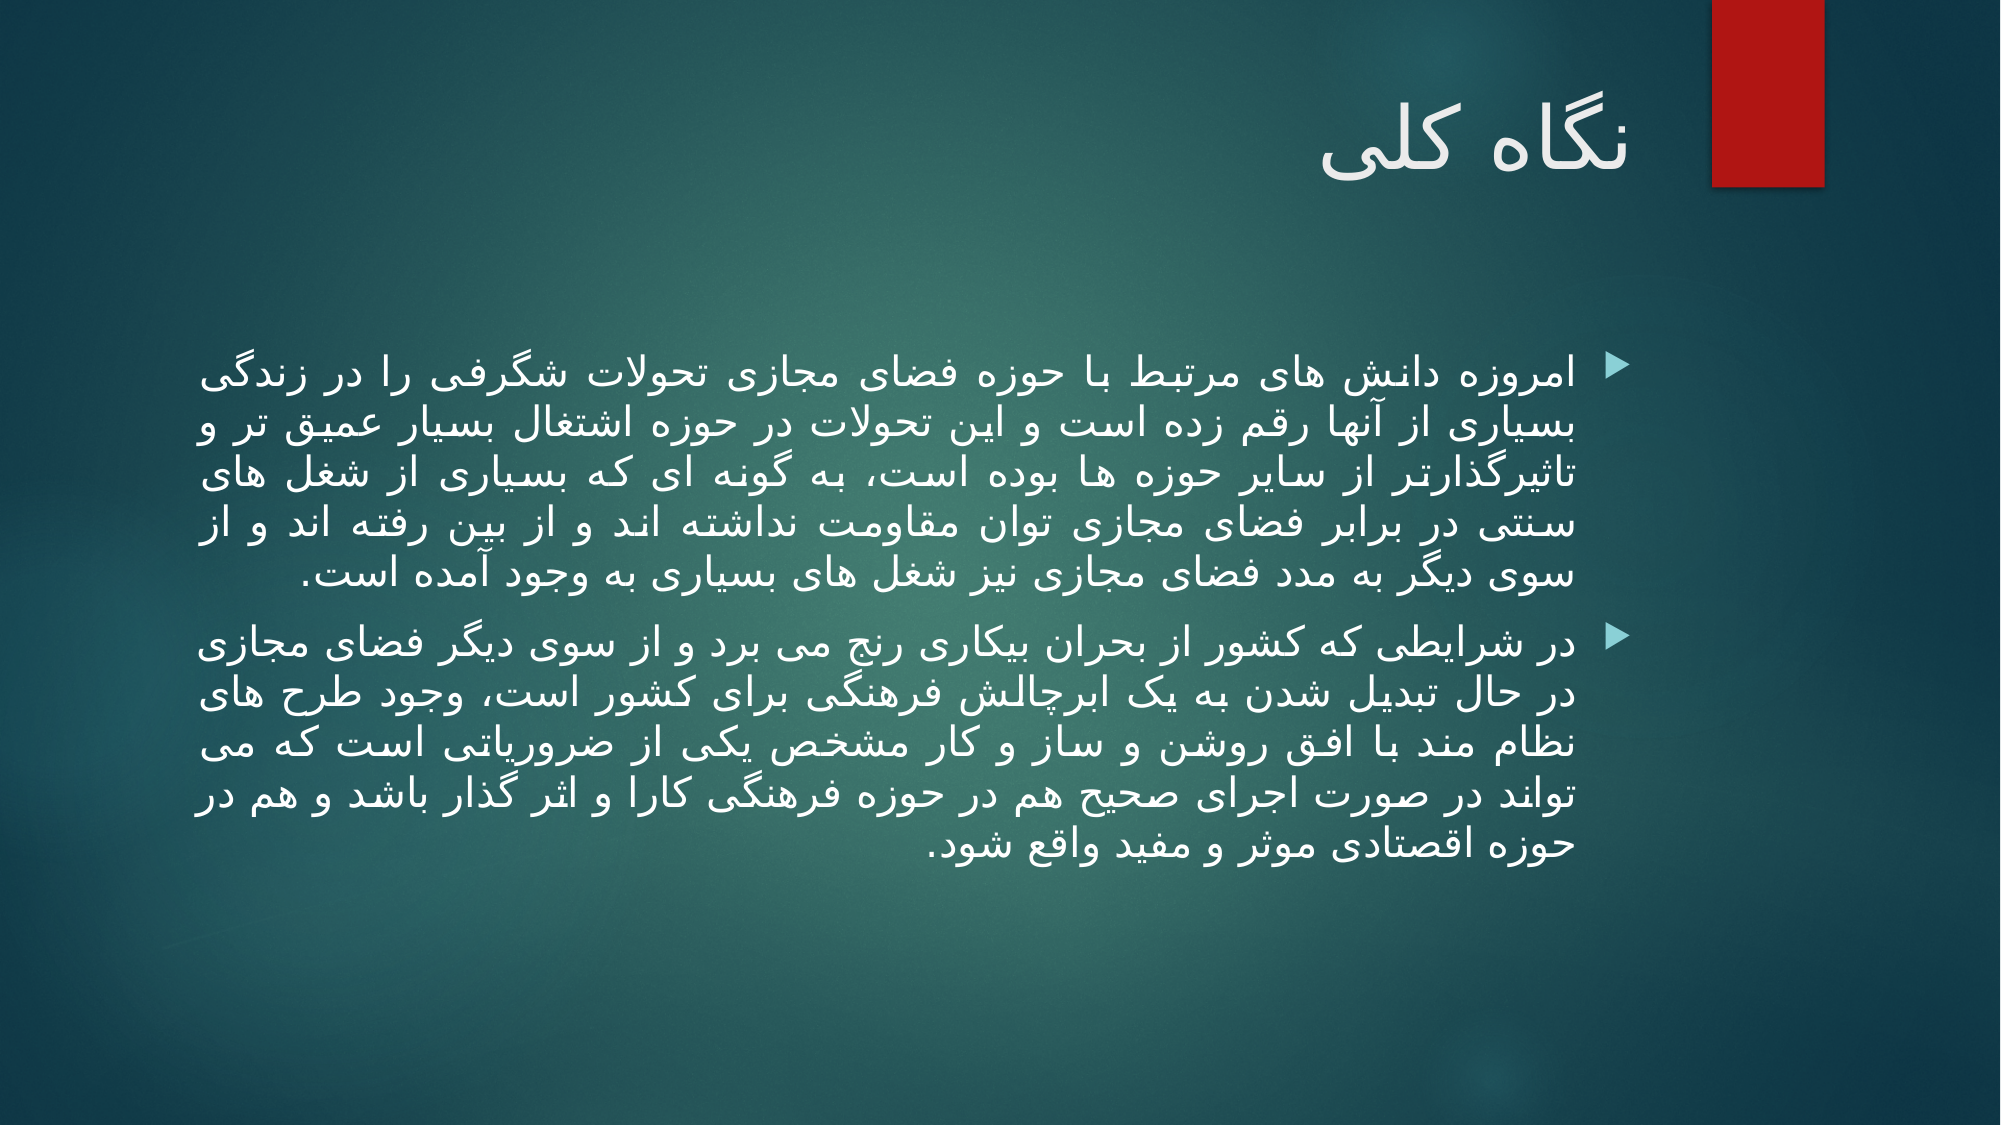

# نگاه کلی
امروزه دانش های مرتبط با حوزه فضای مجازی تحولات شگرفی را در زندگی بسیاری از آنها رقم زده است و این تحولات در حوزه اشتغال بسیار عمیق تر و تاثیرگذارتر از سایر حوزه ها بوده است، به گونه ای که بسیاری از شغل های سنتی در برابر فضای مجازی توان مقاومت نداشته اند و از بین رفته اند و از سوی دیگر به مدد فضای مجازی نیز شغل های بسیاری به وجود آمده است.
در شرایطی که کشور از بحران بیکاری رنج می برد و از سوی دیگر فضای مجازی در حال تبدیل شدن به یک ابرچالش فرهنگی برای کشور است، وجود طرح های نظام مند با افق روشن و ساز و کار مشخص یکی از ضروریاتی است که می تواند در صورت اجرای صحیح هم در حوزه فرهنگی کارا و اثر گذار باشد و هم در حوزه اقصتادی موثر و مفید واقع شود.